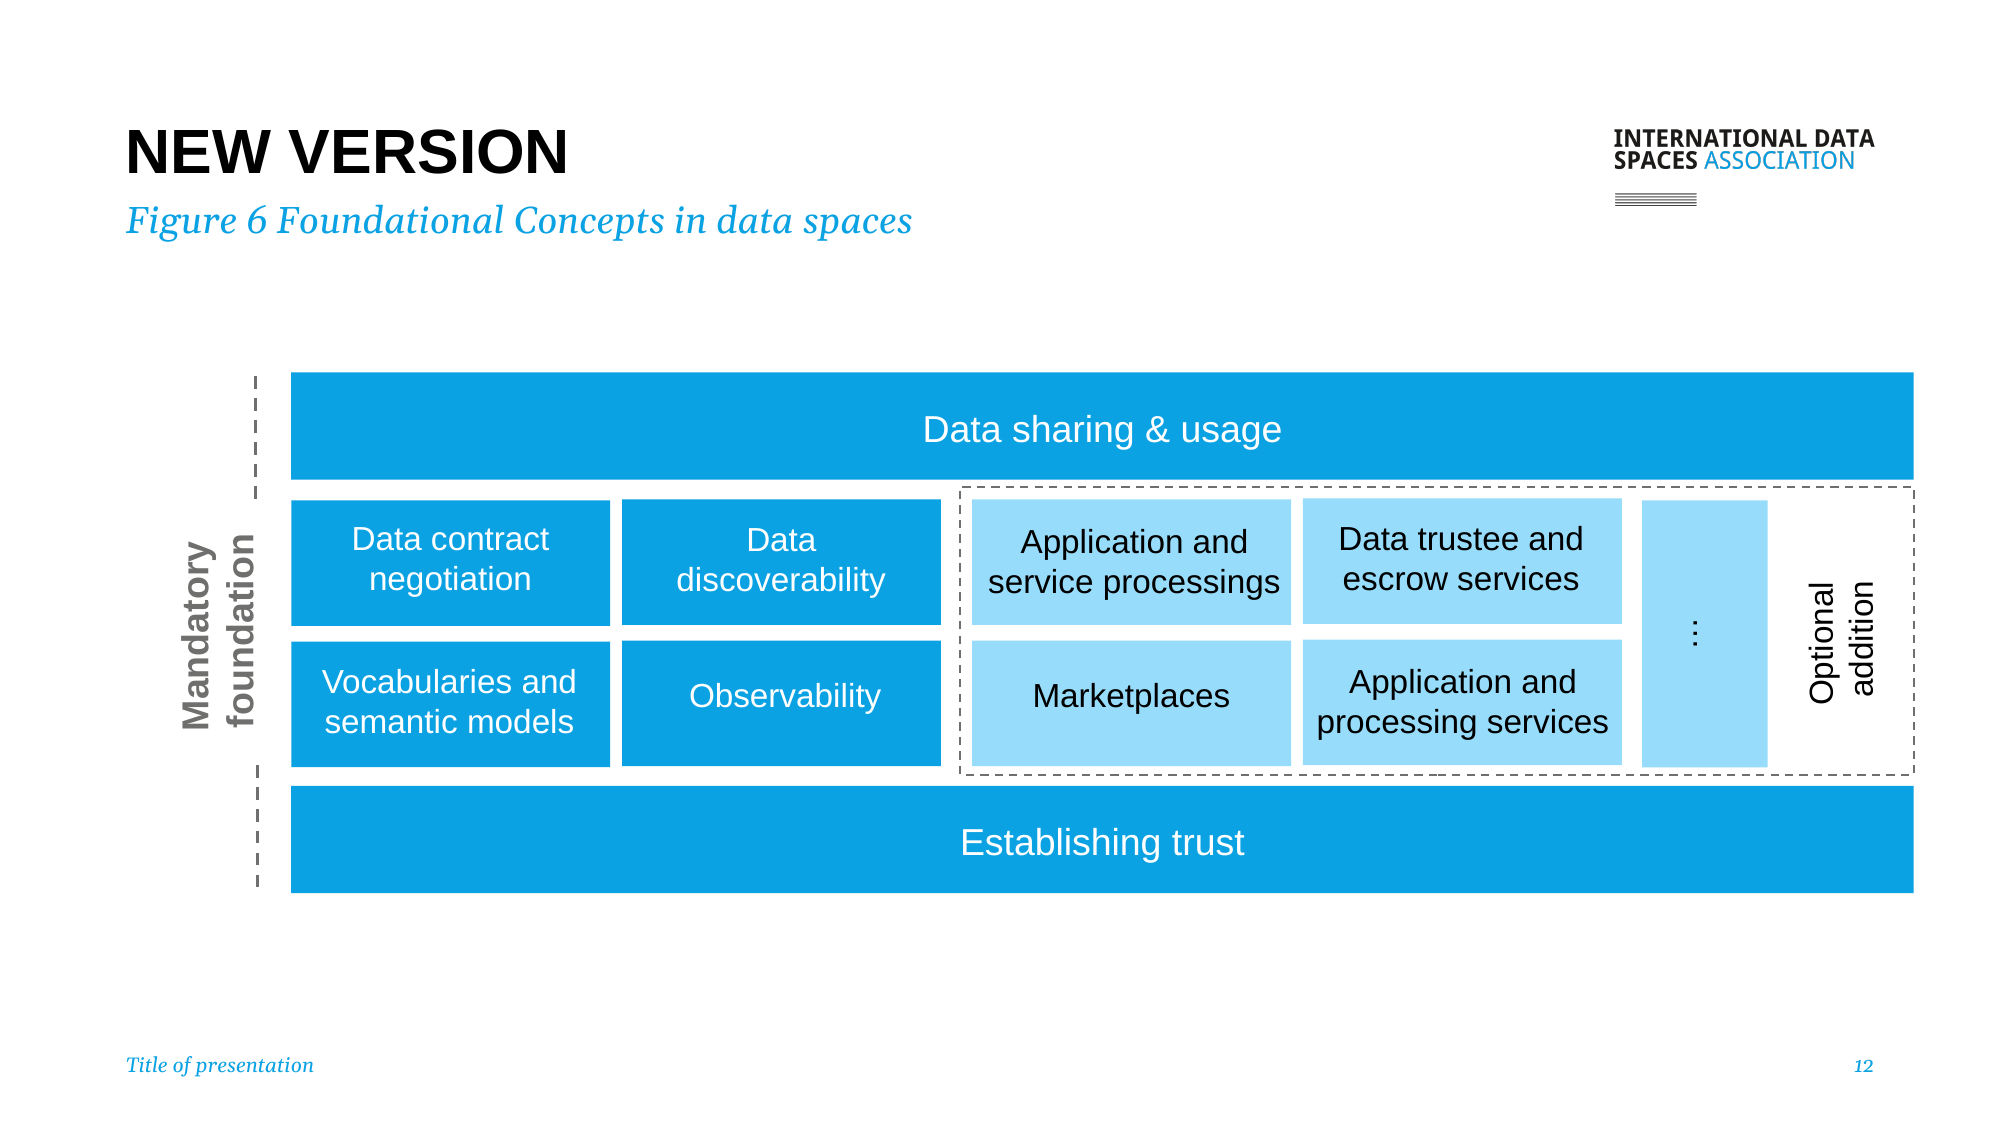

# NEW VERSION
Figure 6 Foundational Concepts in data spaces

Data sharing & usage

Data contract
negotiation
Data trustee and escrow services
Data discoverability
Application and service processings

Mandatory
foundation
…
Optional
addition

Vocabularies and semantic models
Application and processing services
Observability
Marketplaces

Establishing trust
Title of presentation
12